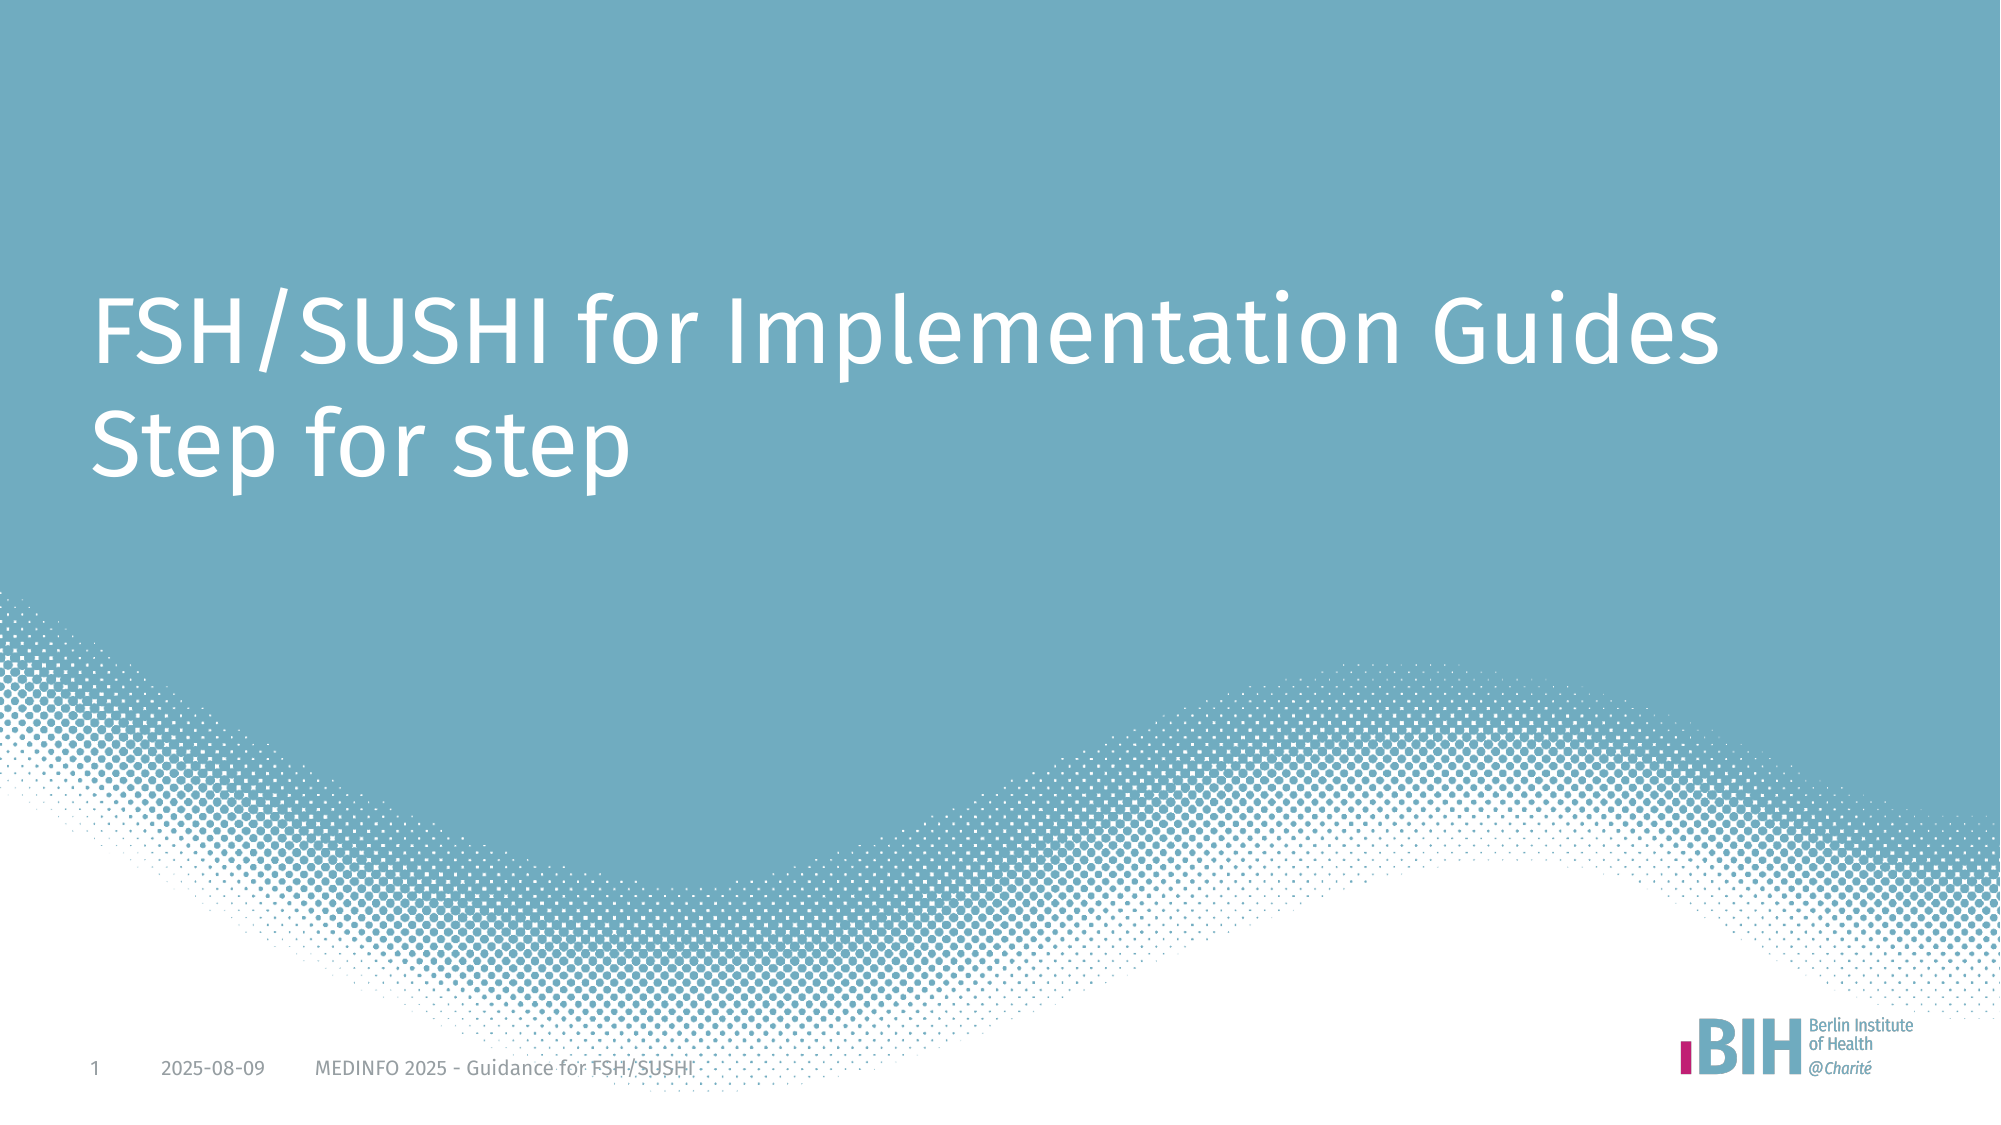

# FSH/SUSHI for Implementation Guides Step for step
1
2025-08-09
MEDINFO 2025 - Guidance for FSH/SUSHI